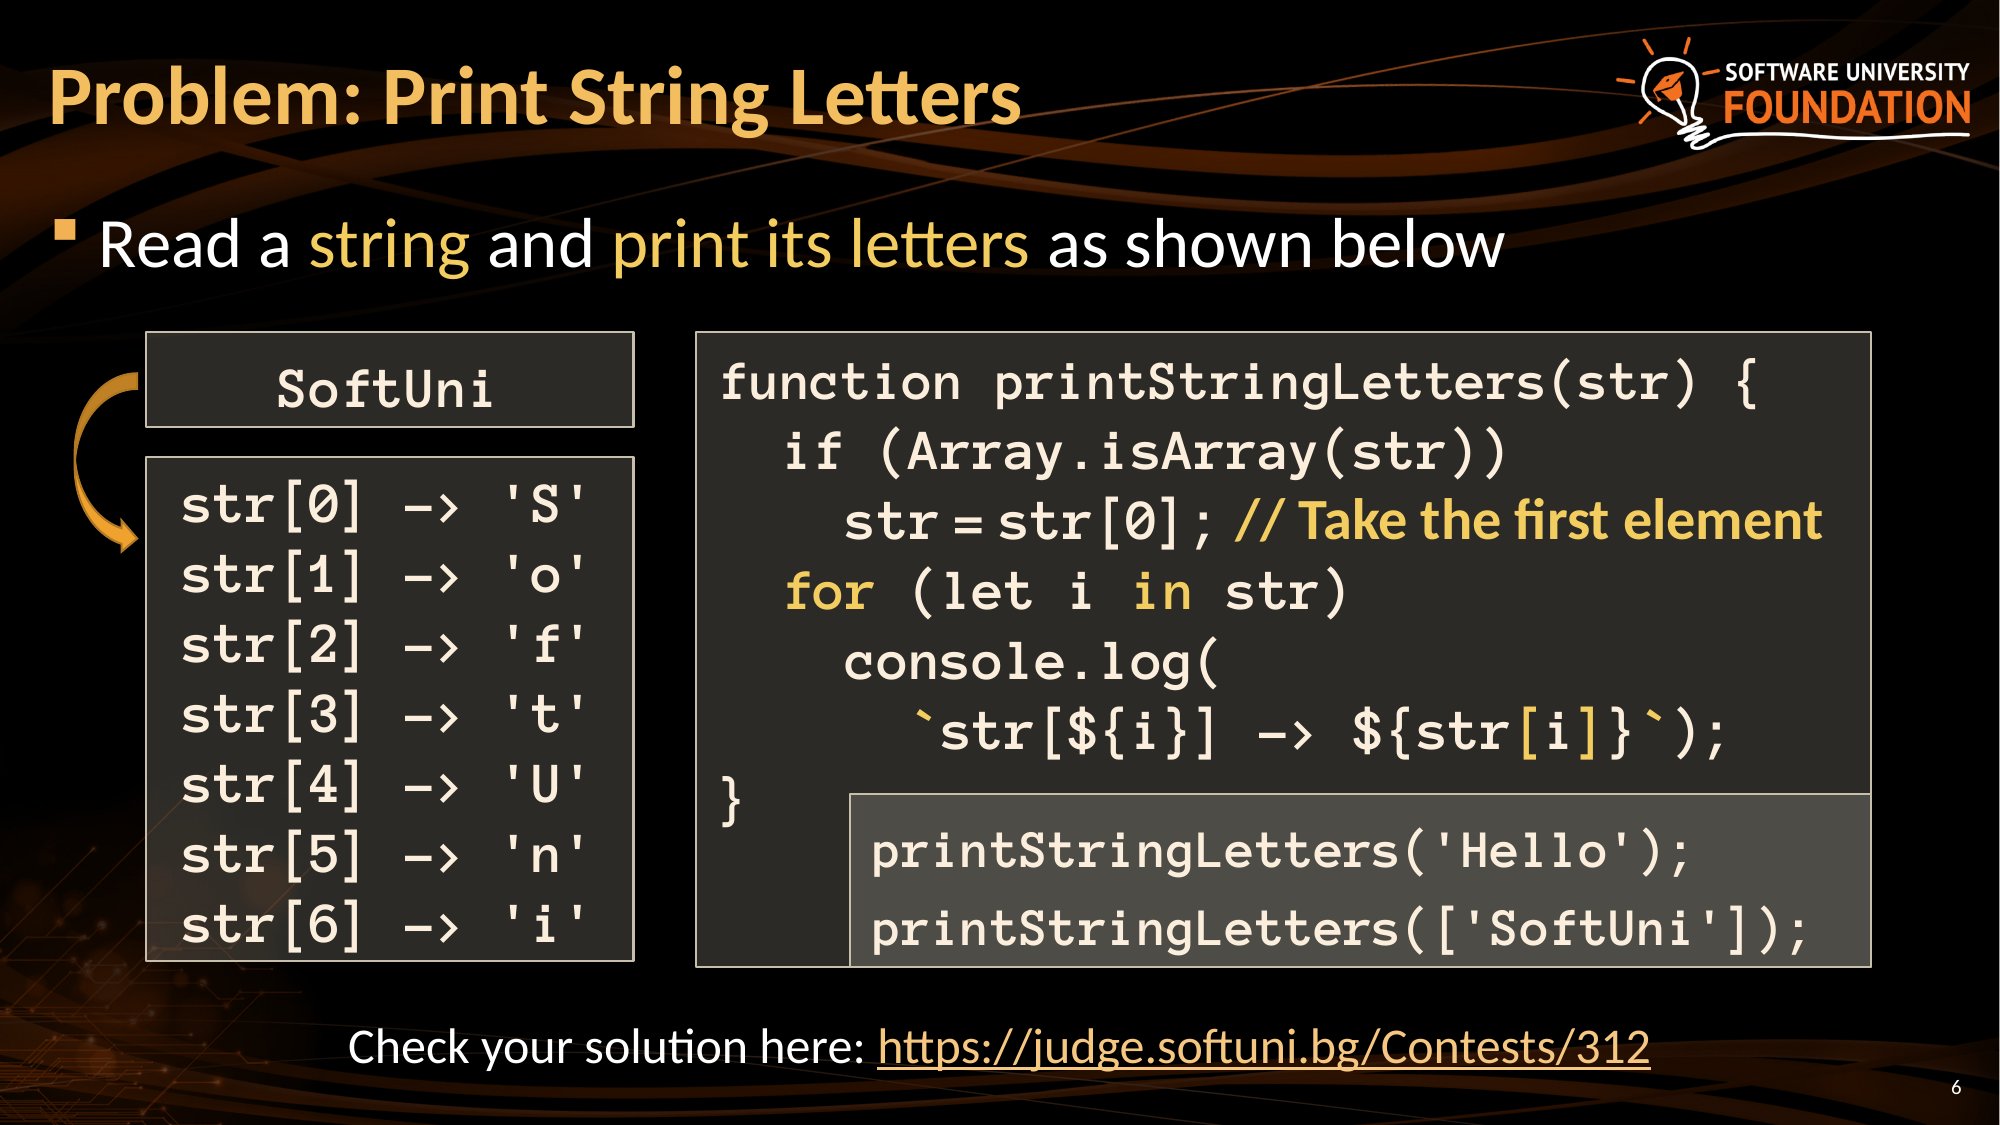

# Problem: Print String Letters
Read a string and print its letters as shown below
SoftUni
function printStringLetters(str) {
  if (Array.isArray(str))
    str = str[0]; // Take the first element
  for (let i in str)
    console.log(
      `str[${i}] -> ${str[i]}`);
}

str[0] -> 'S'
str[1] -> 'o'
str[2] -> 'f'
str[3] -> 't'
str[4] -> 'U'
str[5] -> 'n'
str[6] -> 'i'
printStringLetters('Hello');
printStringLetters(['SoftUni']);
Check your solution here: https://judge.softuni.bg/Contests/312
6